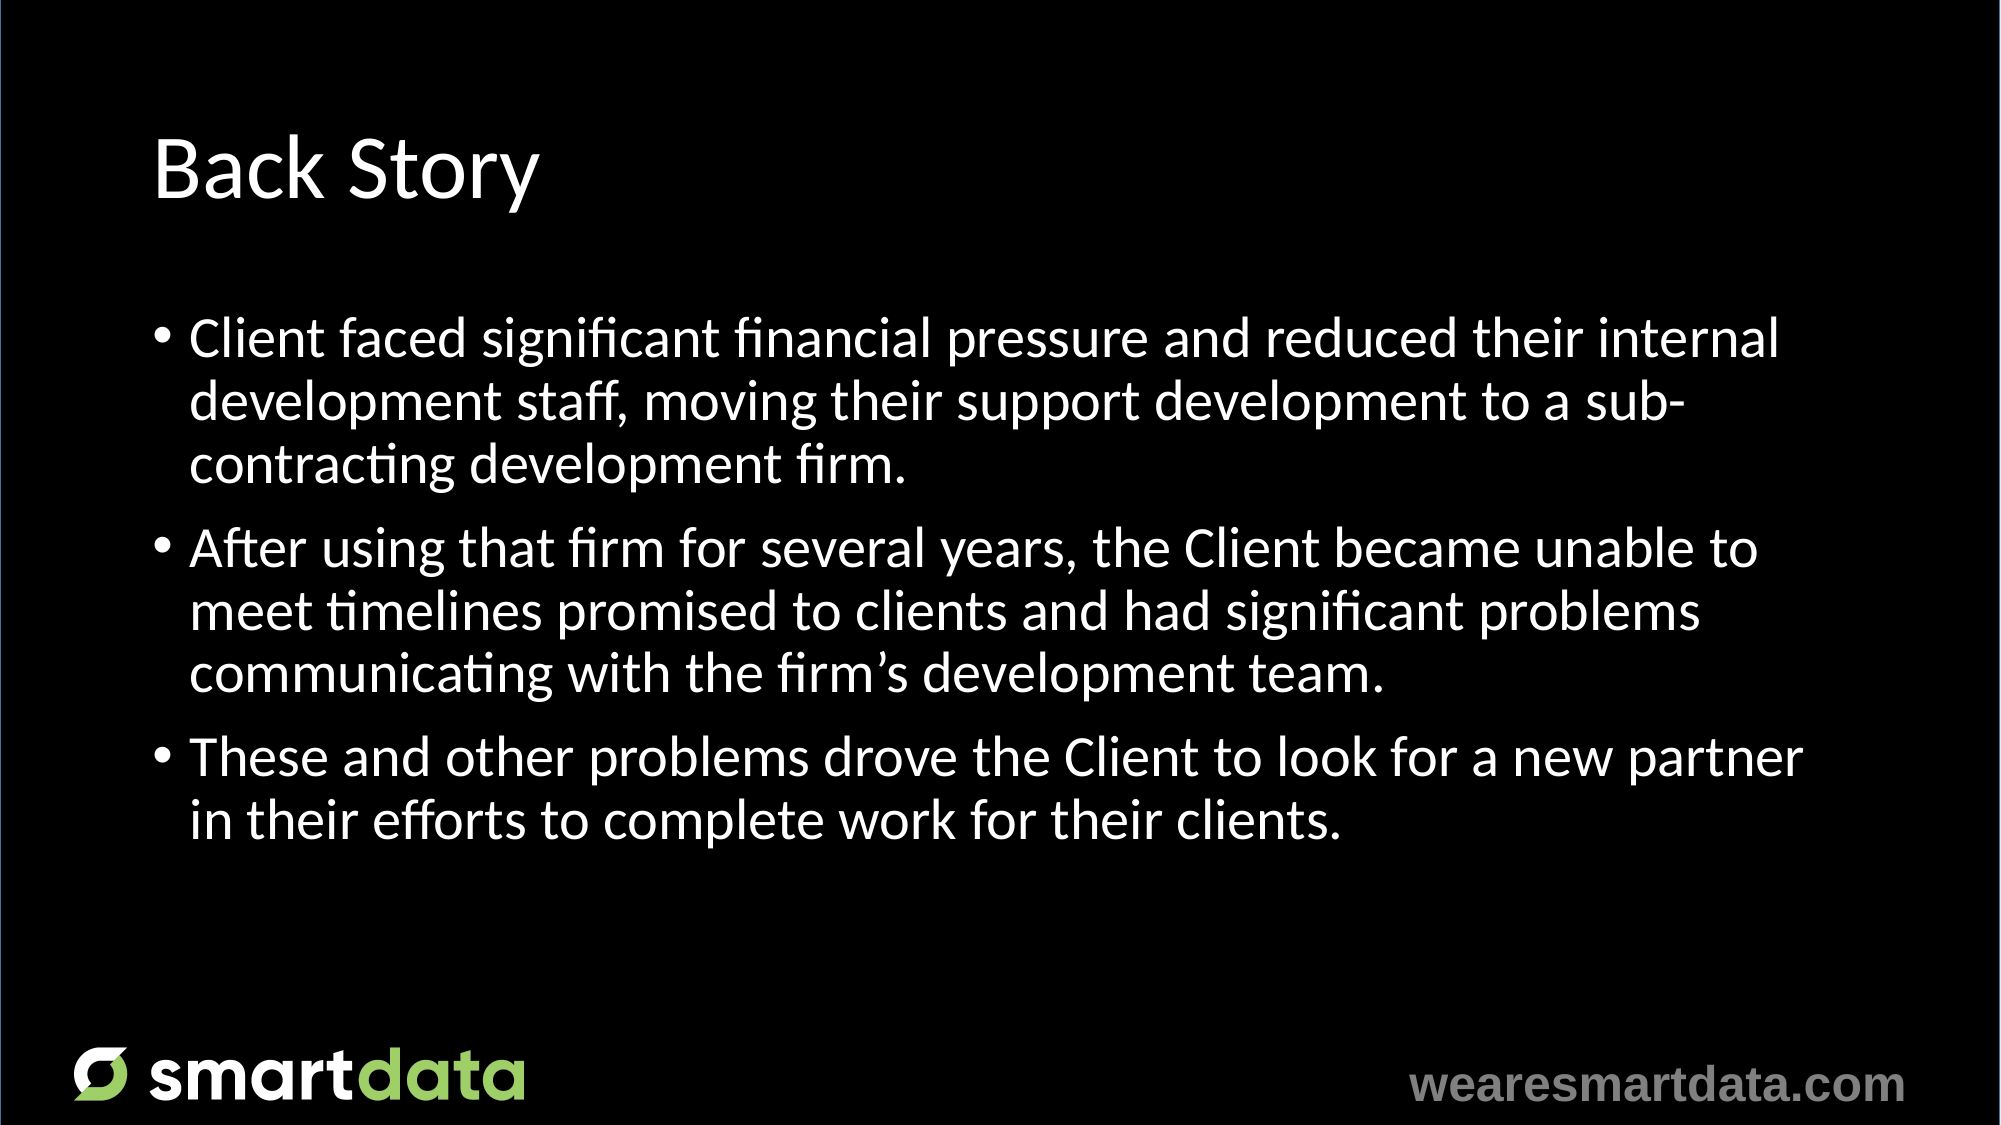

# Back Story
Client faced significant financial pressure and reduced their internal development staff, moving their support development to a sub-contracting development firm.
After using that firm for several years, the Client became unable to meet timelines promised to clients and had significant problems communicating with the firm’s development team.
These and other problems drove the Client to look for a new partner in their efforts to complete work for their clients.